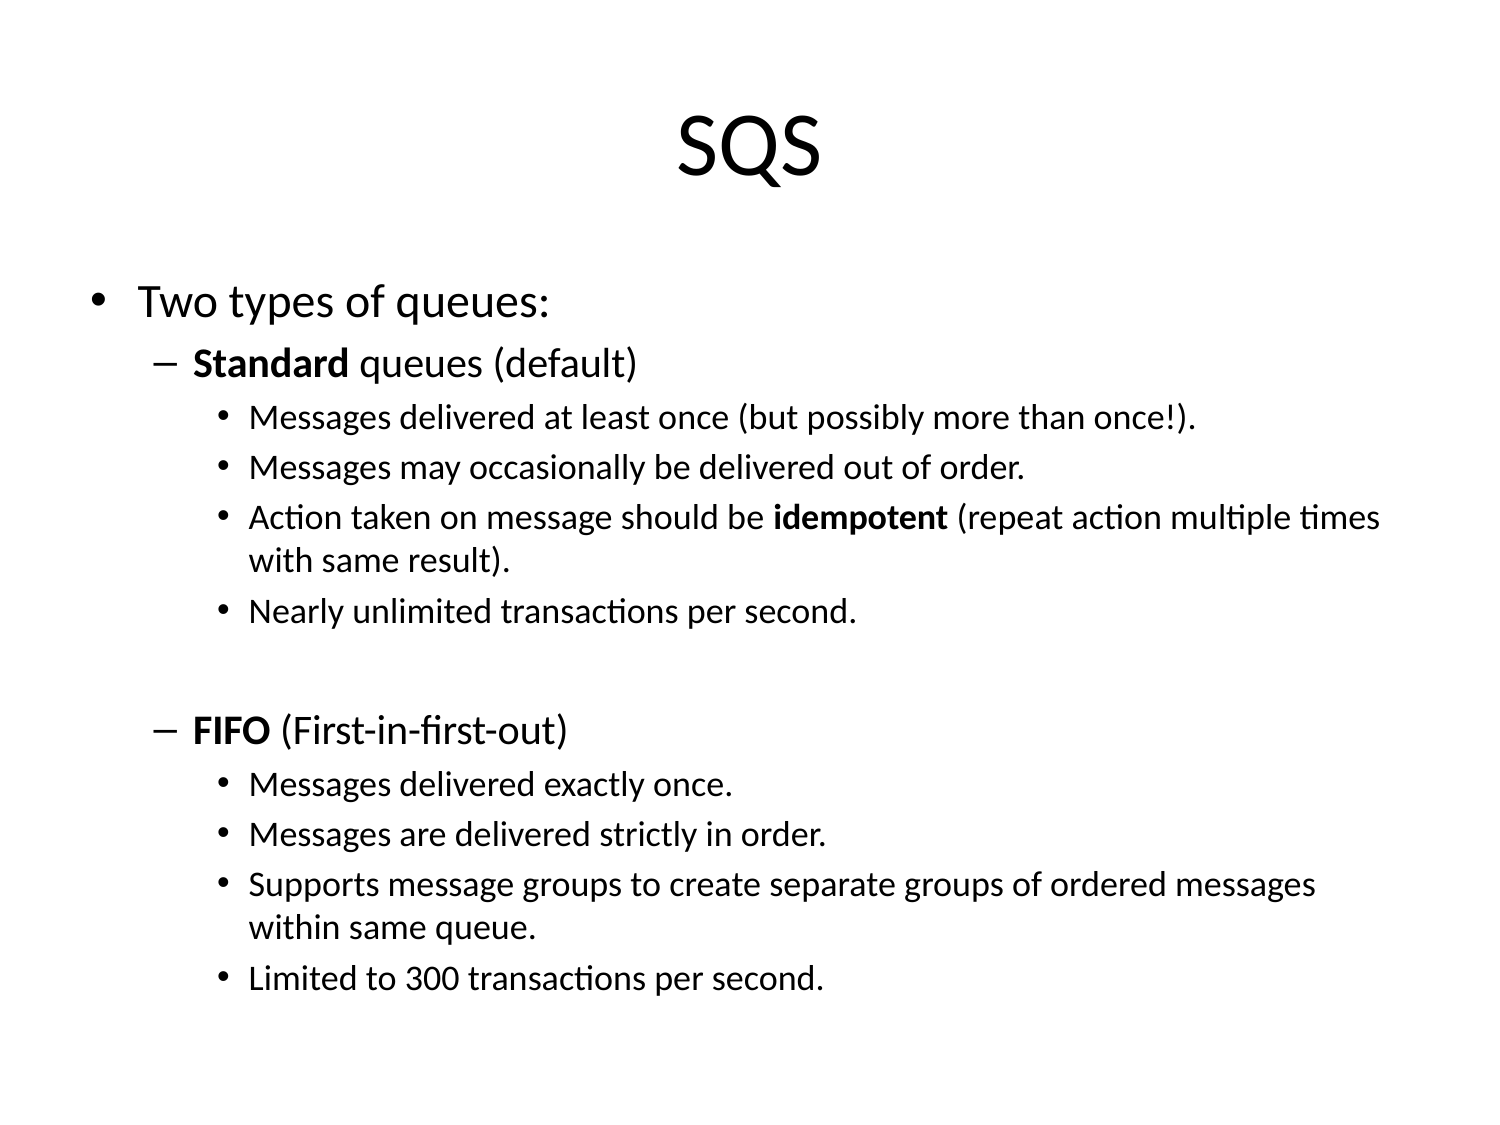

# SQS
Two types of queues:
Standard queues (default)
Messages delivered at least once (but possibly more than once!).
Messages may occasionally be delivered out of order.
Action taken on message should be idempotent (repeat action multiple times with same result).
Nearly unlimited transactions per second.

FIFO (First-in-first-out)
Messages delivered exactly once.
Messages are delivered strictly in order.
Supports message groups to create separate groups of ordered messages within same queue.
Limited to 300 transactions per second.